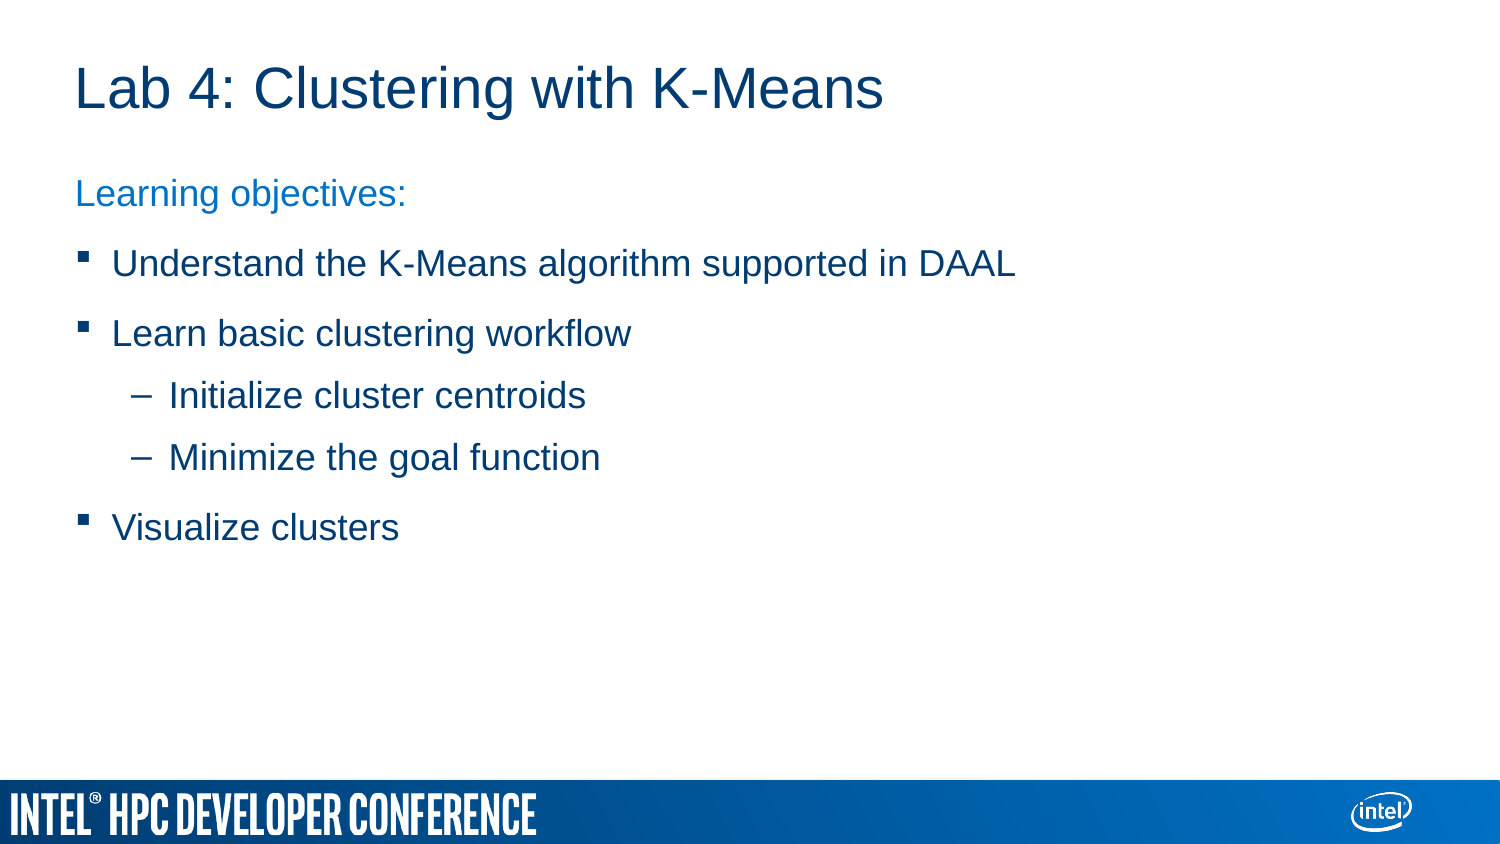

# Lab 4: Clustering with K-Means
Learning objectives:
Understand the K-Means algorithm supported in DAAL
Learn basic clustering workflow
Initialize cluster centroids
Minimize the goal function
Visualize clusters